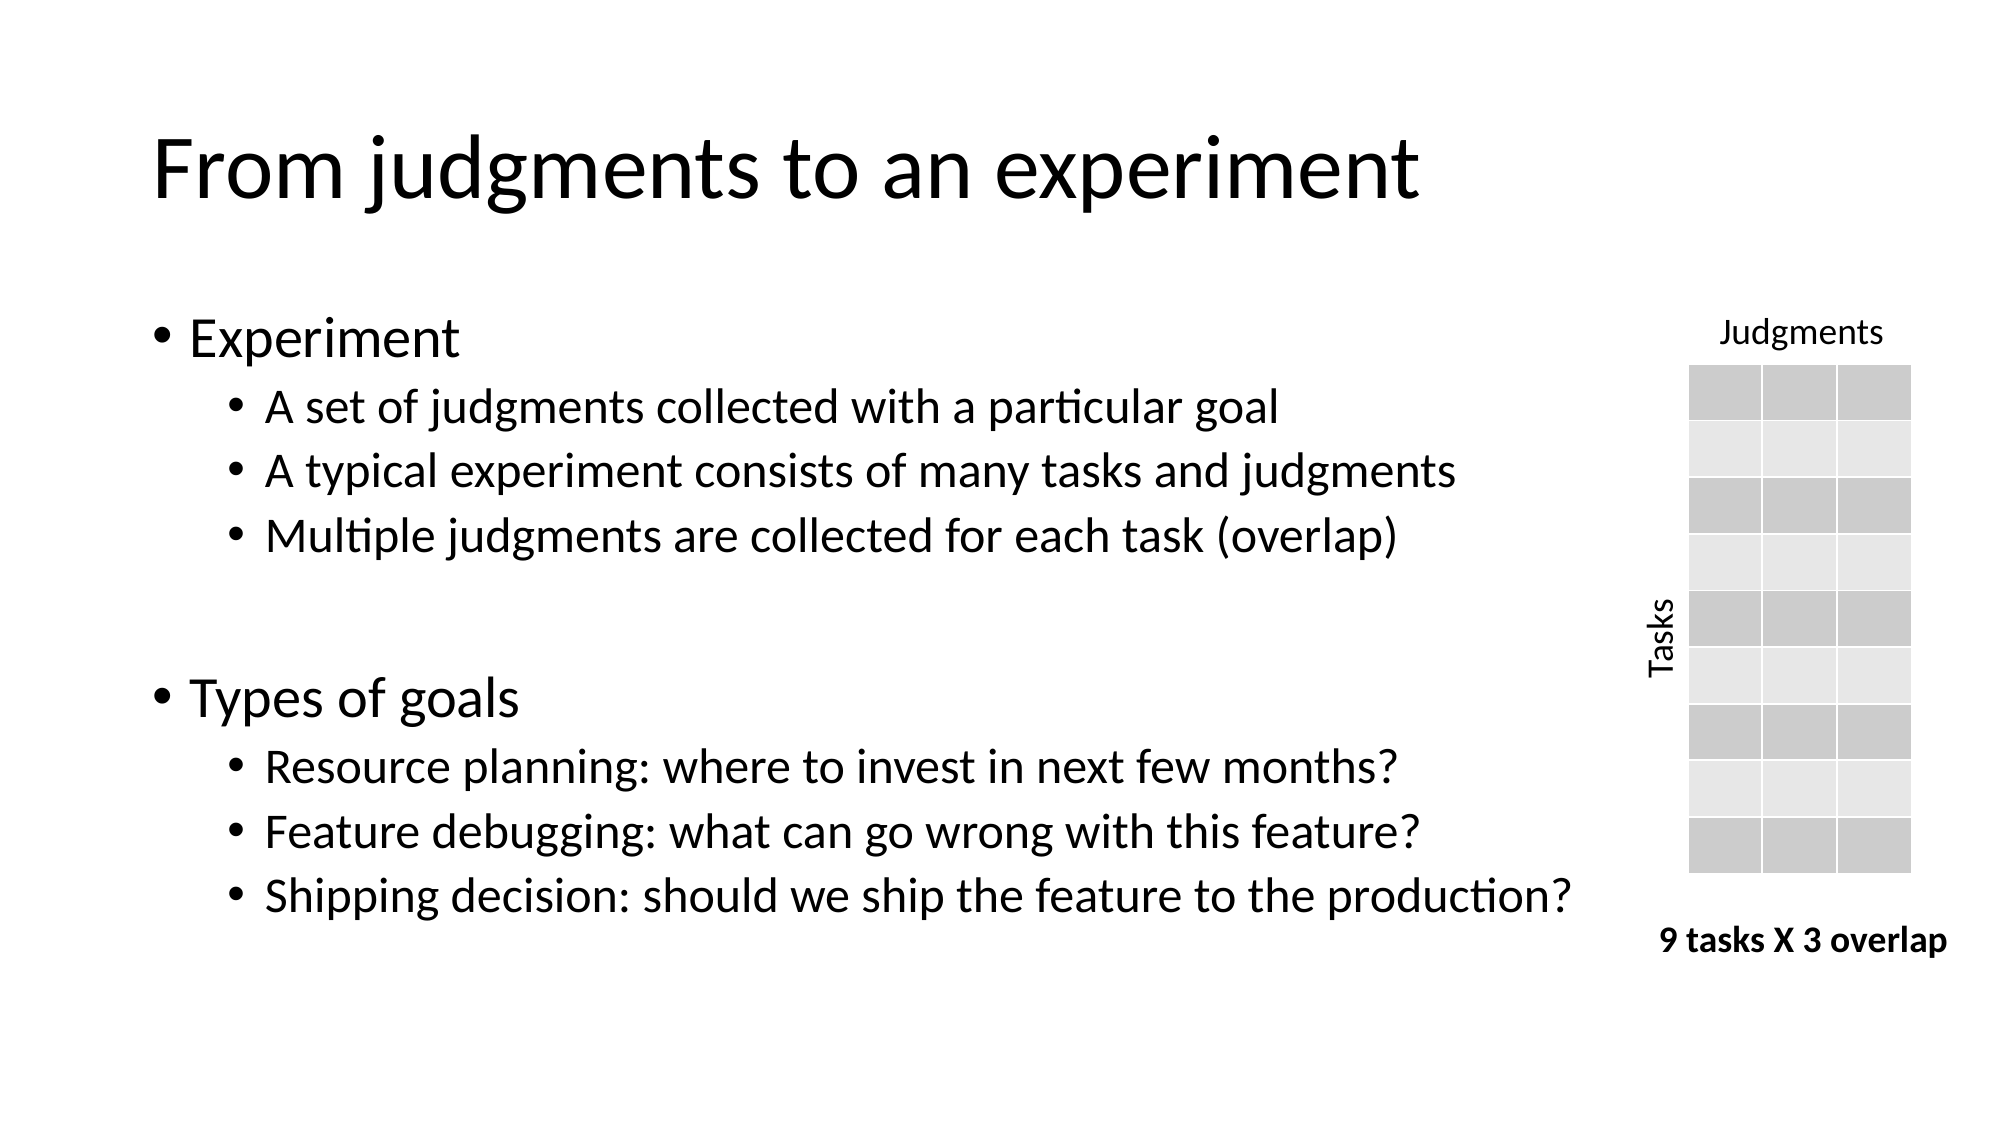

# From judgments to an experiment
Experiment
A set of judgments collected with a particular goal
A typical experiment consists of many tasks and judgments
Multiple judgments are collected for each task (overlap)

Types of goals
Resource planning: where to invest in next few months?
Feature debugging: what can go wrong with this feature?
Shipping decision: should we ship the feature to the production?
Judgments
|  |  |  |
| --- | --- | --- |
|  |  |  |
|  |  |  |
|  |  |  |
|  |  |  |
|  |  |  |
|  |  |  |
|  |  |  |
|  |  |  |
Tasks
9 tasks X 3 overlap